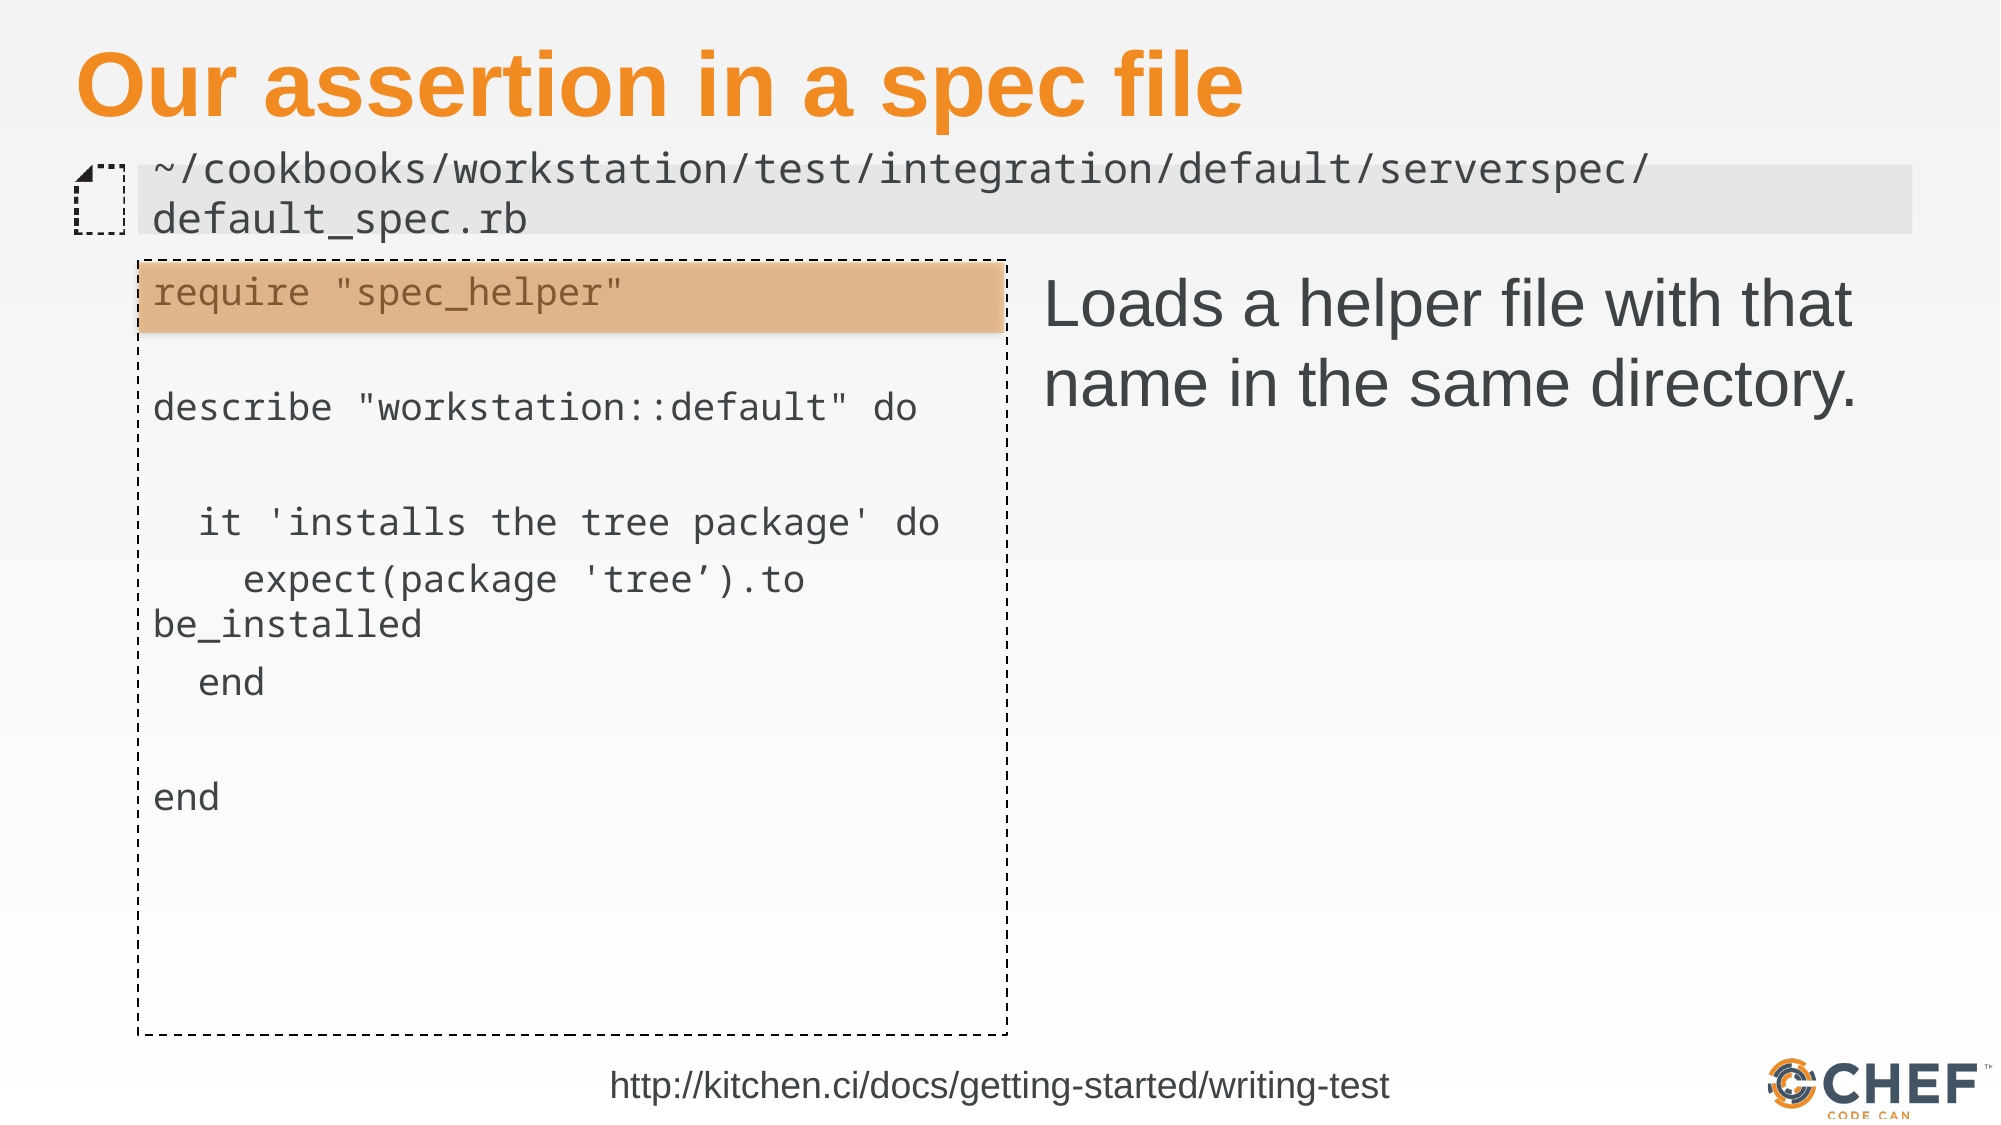

# Our assertion in a spec file
~/cookbooks/workstation/test/integration/default/serverspec/default_spec.rb
require "spec_helper"

describe "workstation::default" do

  it 'installs the tree package' do
    expect(package 'tree’).to be_installed
  end

end

Loads a helper file with that name in the same directory.

http://kitchen.ci/docs/getting-started/writing-test